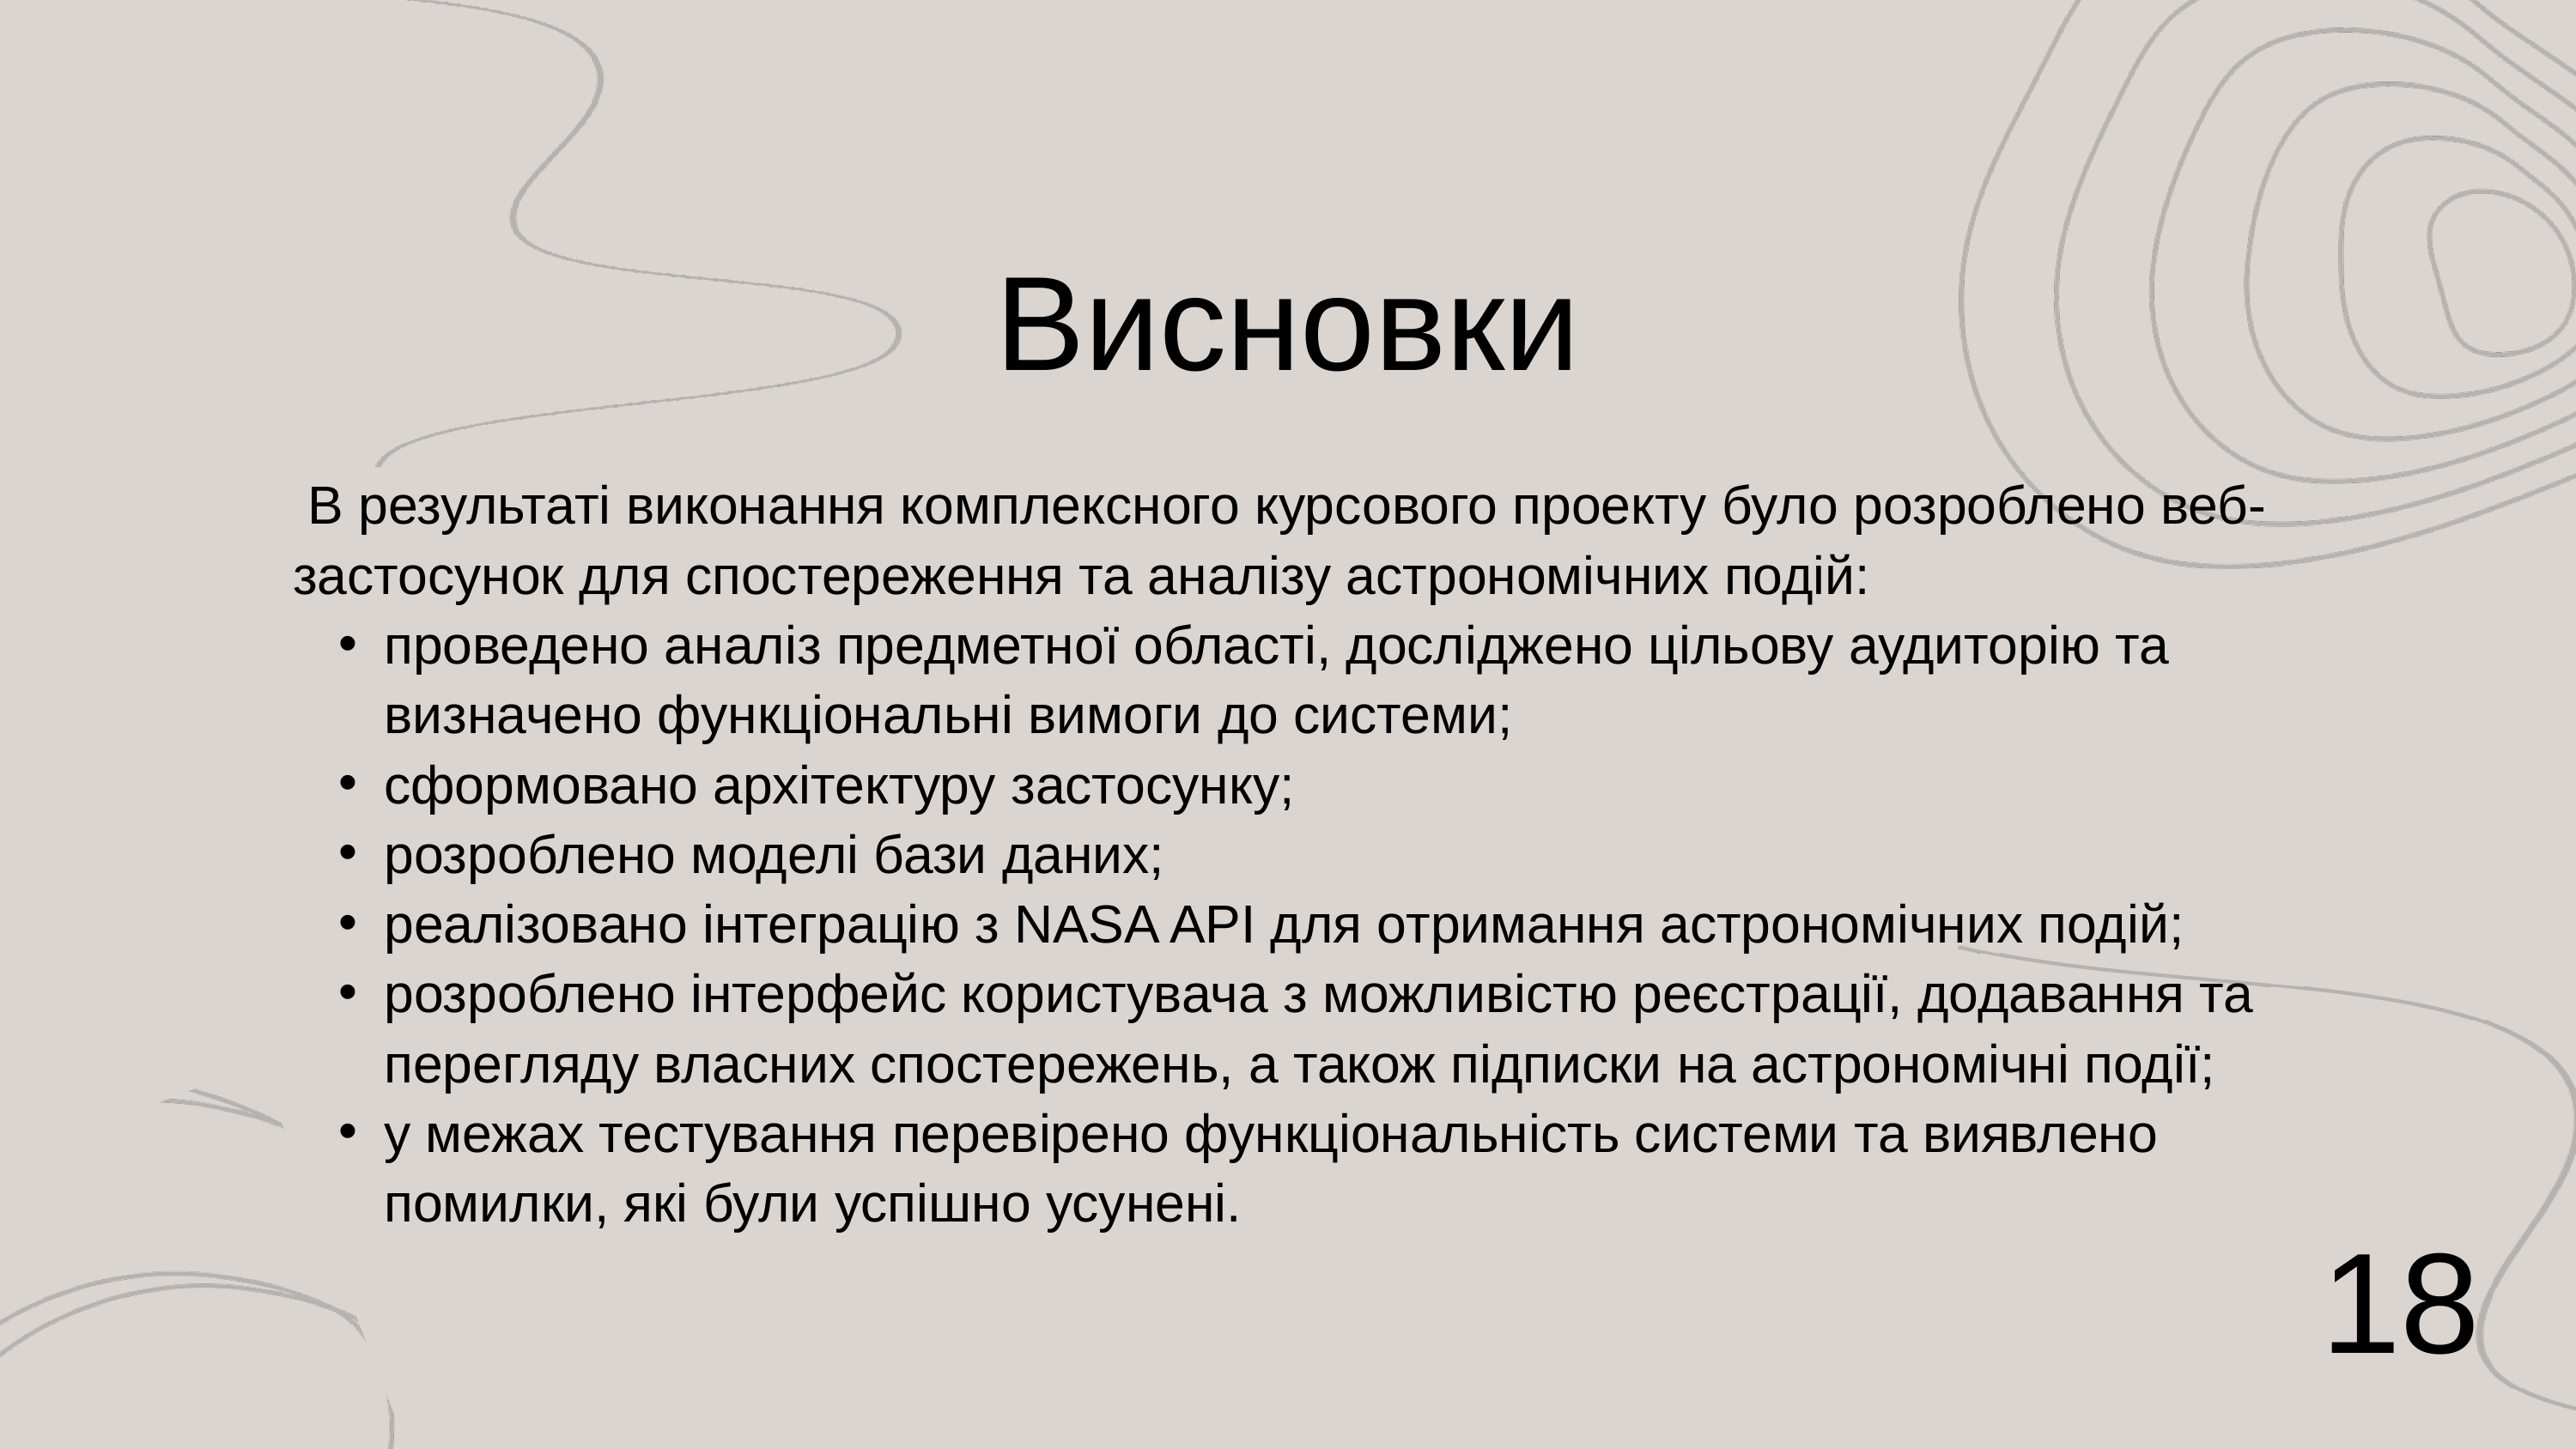

Висновки
 В результаті виконання комплексного курсового проекту було розроблено веб-застосунок для спостереження та аналізу астрономічних подій:
проведено аналіз предметної області, досліджено цільову аудиторію та визначено функціональні вимоги до системи;
сформовано архітектуру застосунку;
розроблено моделі бази даних;
реалізовано інтеграцію з NASA API для отримання астрономічних подій;
розроблено інтерфейс користувача з можливістю реєстрації, додавання та перегляду власних спостережень, а також підписки на астрономічні події;
у межах тестування перевірено функціональність системи та виявлено помилки, які були успішно усунені.

18